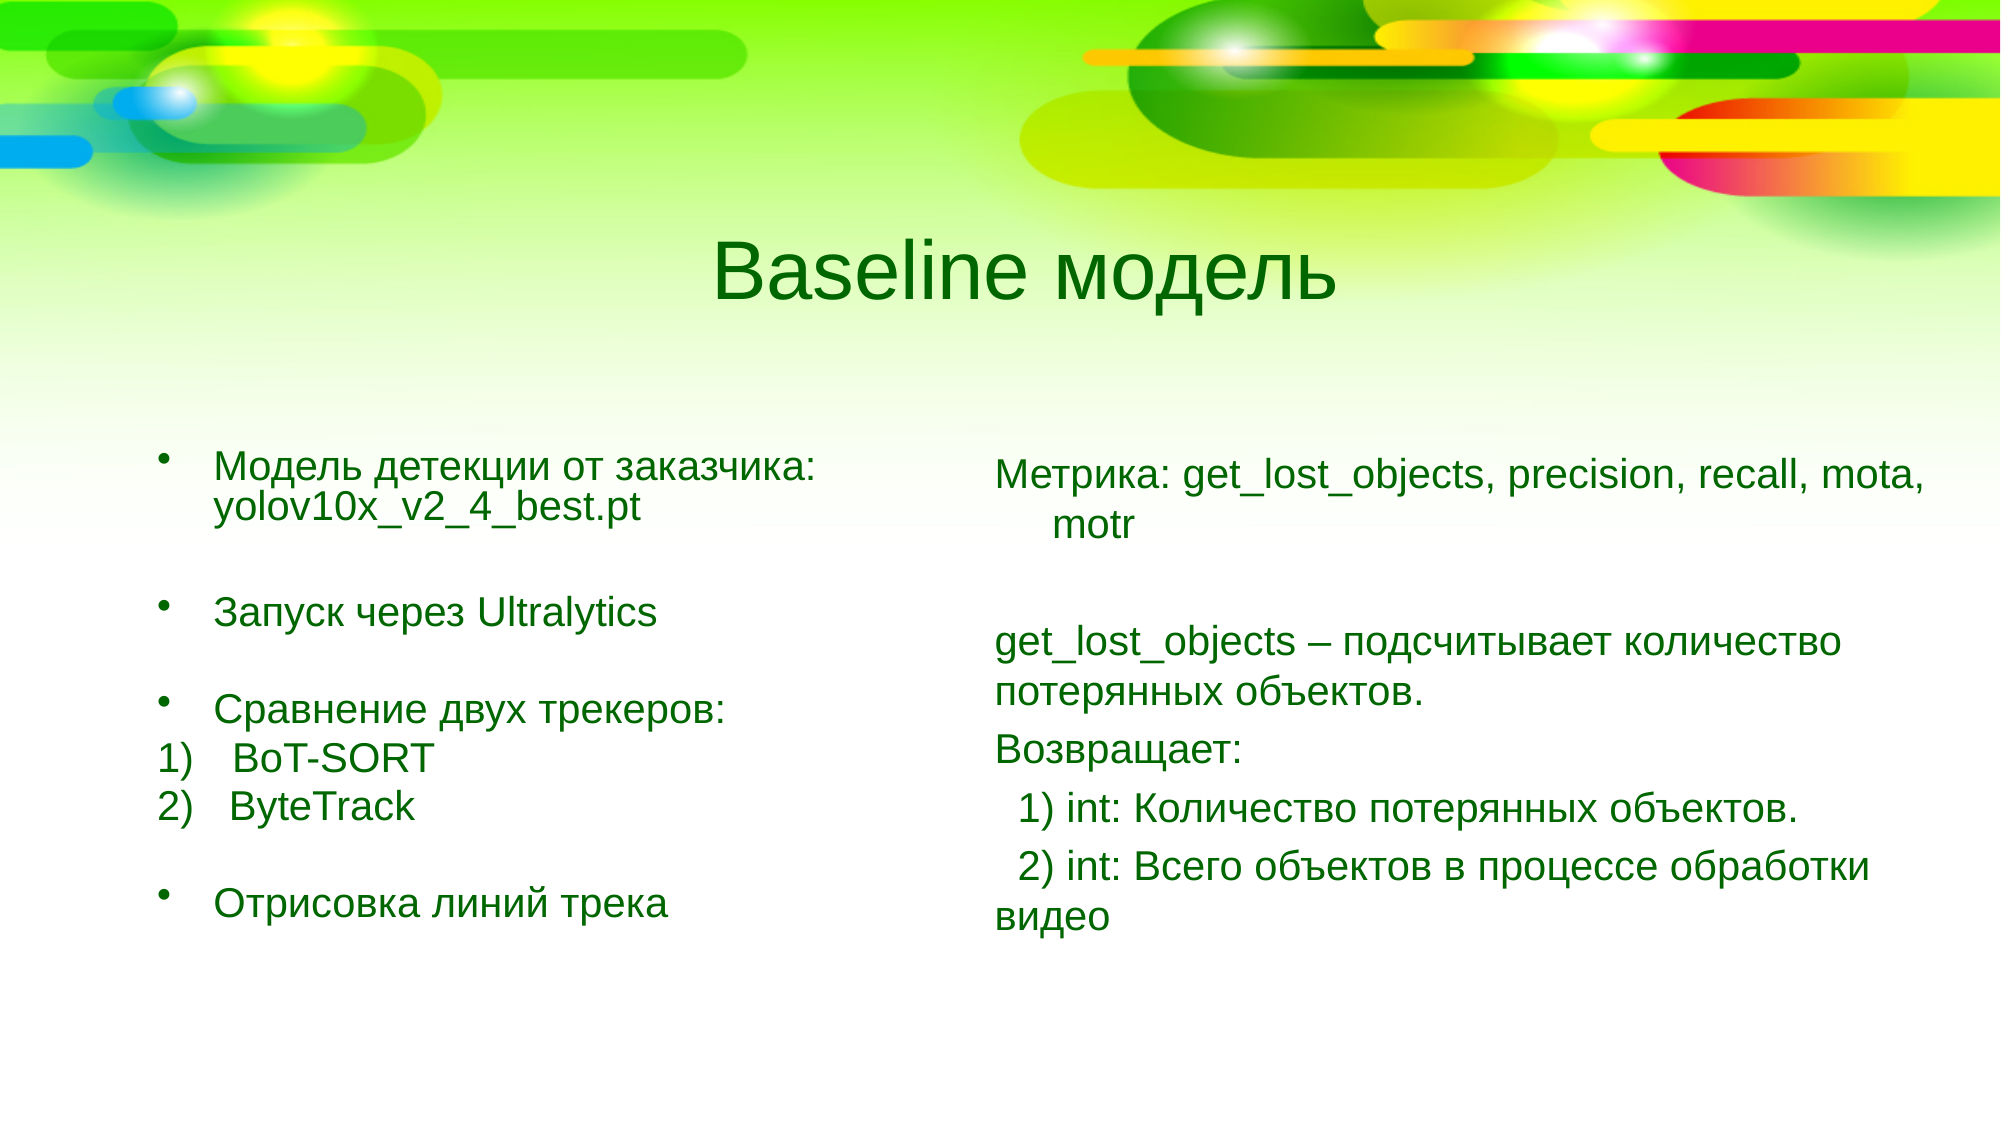

# Baseline модель
Метрика: get_lost_objects, precision, recall, mota,       motr

get_lost_objects – подсчитывает количество потерянных объектов.
Возвращает:
  1) int: Количество потерянных объектов.
  2) int: Всего объектов в процессе обработки   видео

Модель детекции от заказчика: yolov10x_v2_4_best.pt

Запуск через Ultralytics

Сравнение двух трекеров:
BoT-SORT
2)   ByteTrack

Отрисовка линий трека